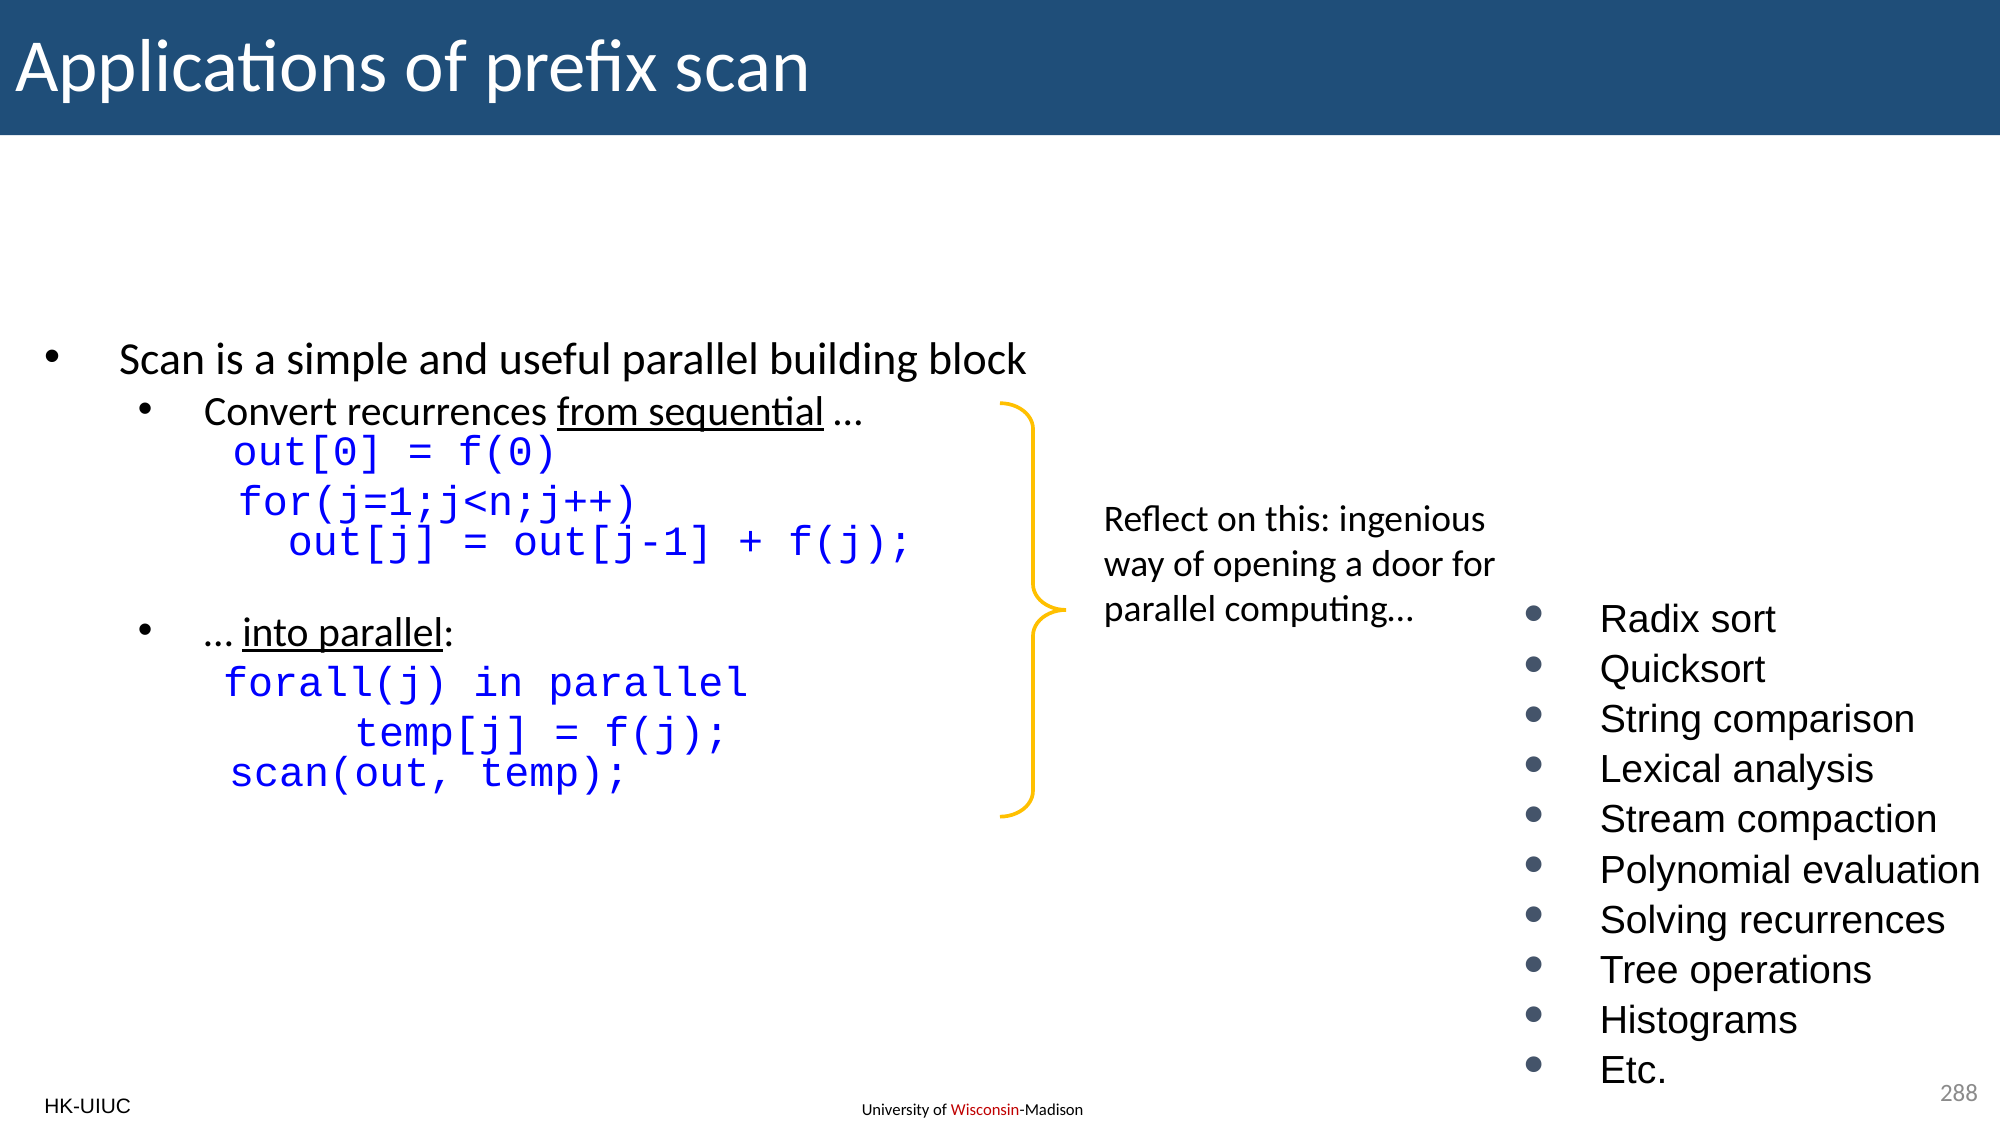

# Applications of prefix scan
Scan is a simple and useful parallel building block
Convert recurrences from sequential …
   out[0] = f(0)
    for(j=1;j<n;j++)
    	out[j] = out[j-1] + f(j);
… into parallel:
	  forall(j) in parallel
		temp[j] = f(j);
 scan(out, temp);

Reflect on this: ingenious way of opening a door for parallel computing…
Radix sort
Quicksort
String comparison
Lexical analysis
Stream compaction
Polynomial evaluation
Solving recurrences
Tree operations
Histograms
Etc.
288
HK-UIUC